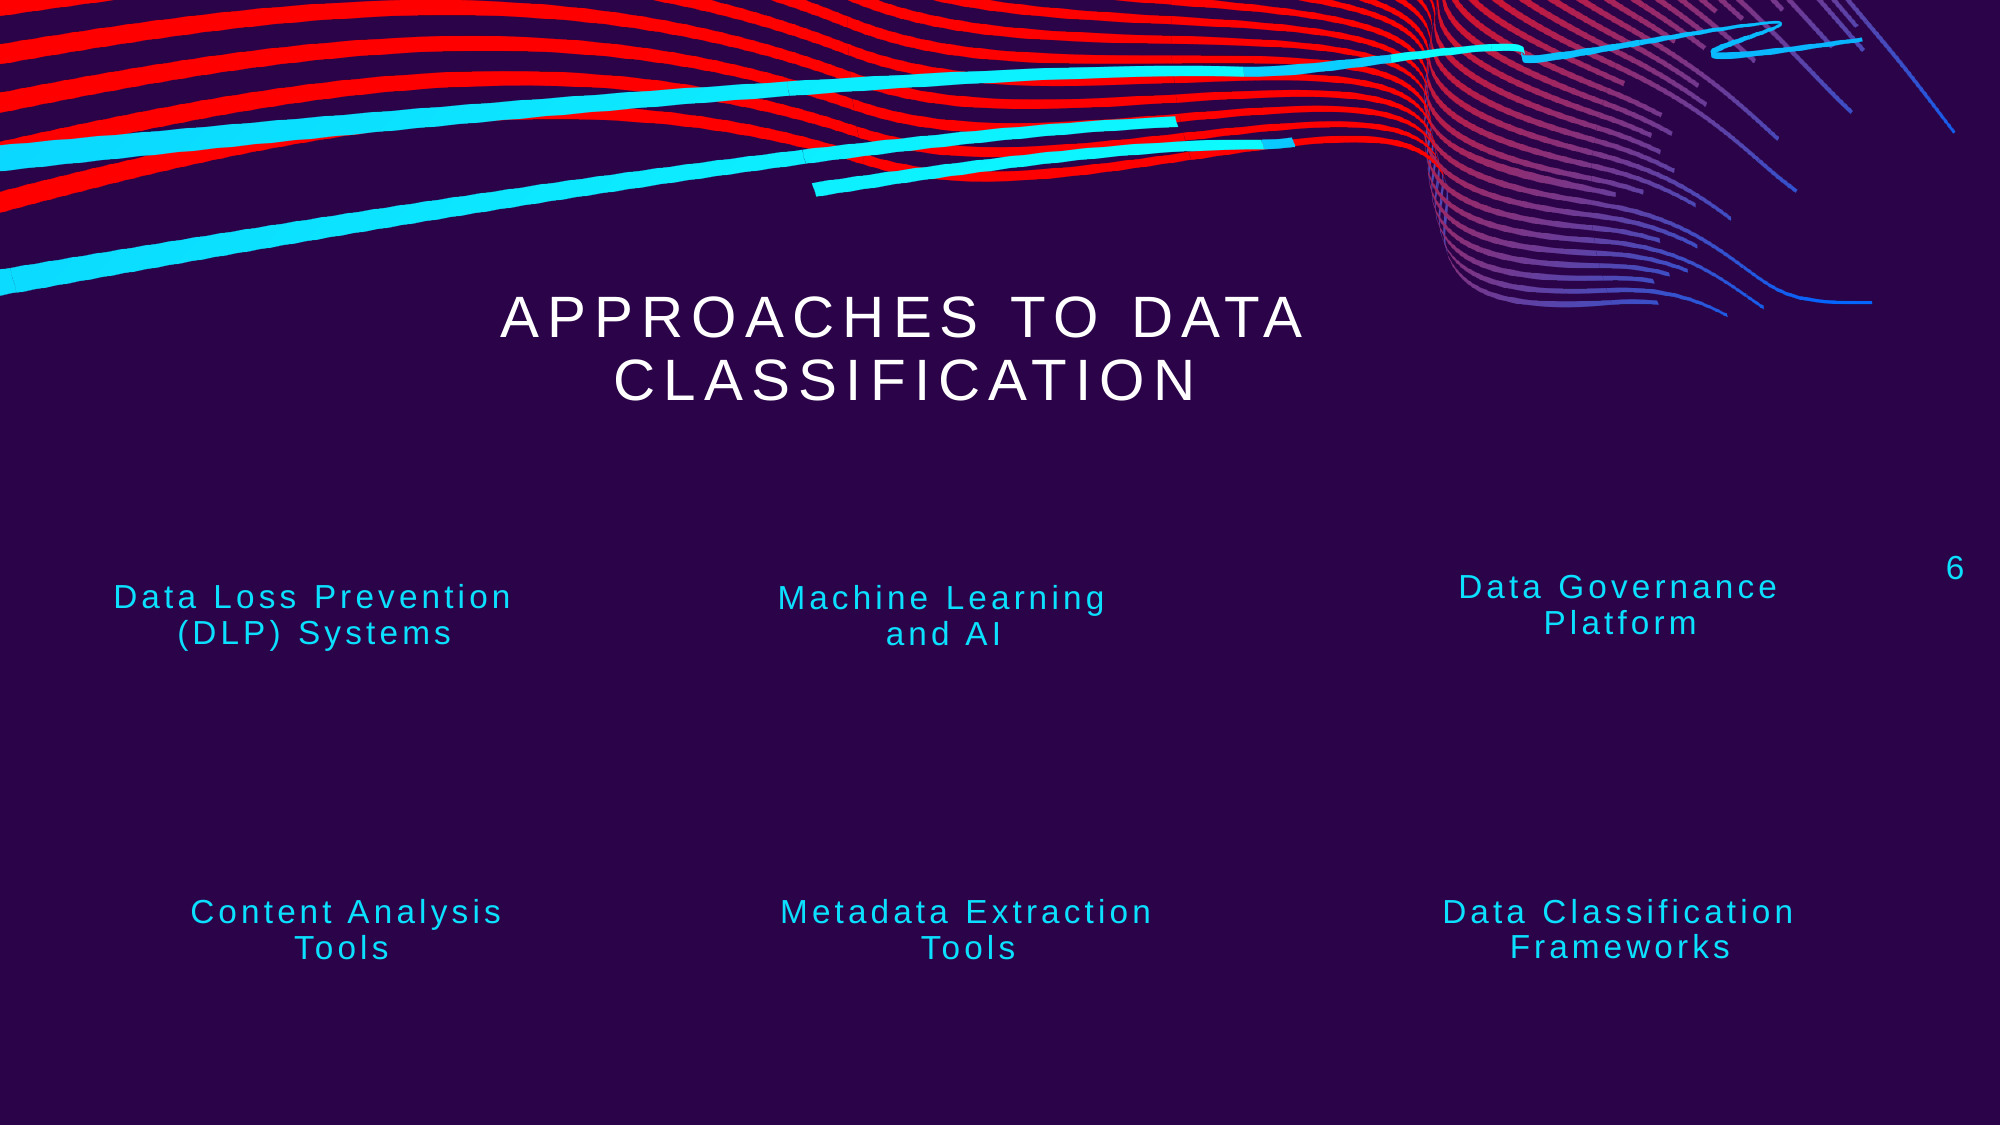

# Approaches to Data Classification
6
Data Governance Platform
Data Loss Prevention (DLP) Systems
Machine Learning and AI
Data Classification Frameworks
Metadata Extraction Tools
 Content Analysis Tools